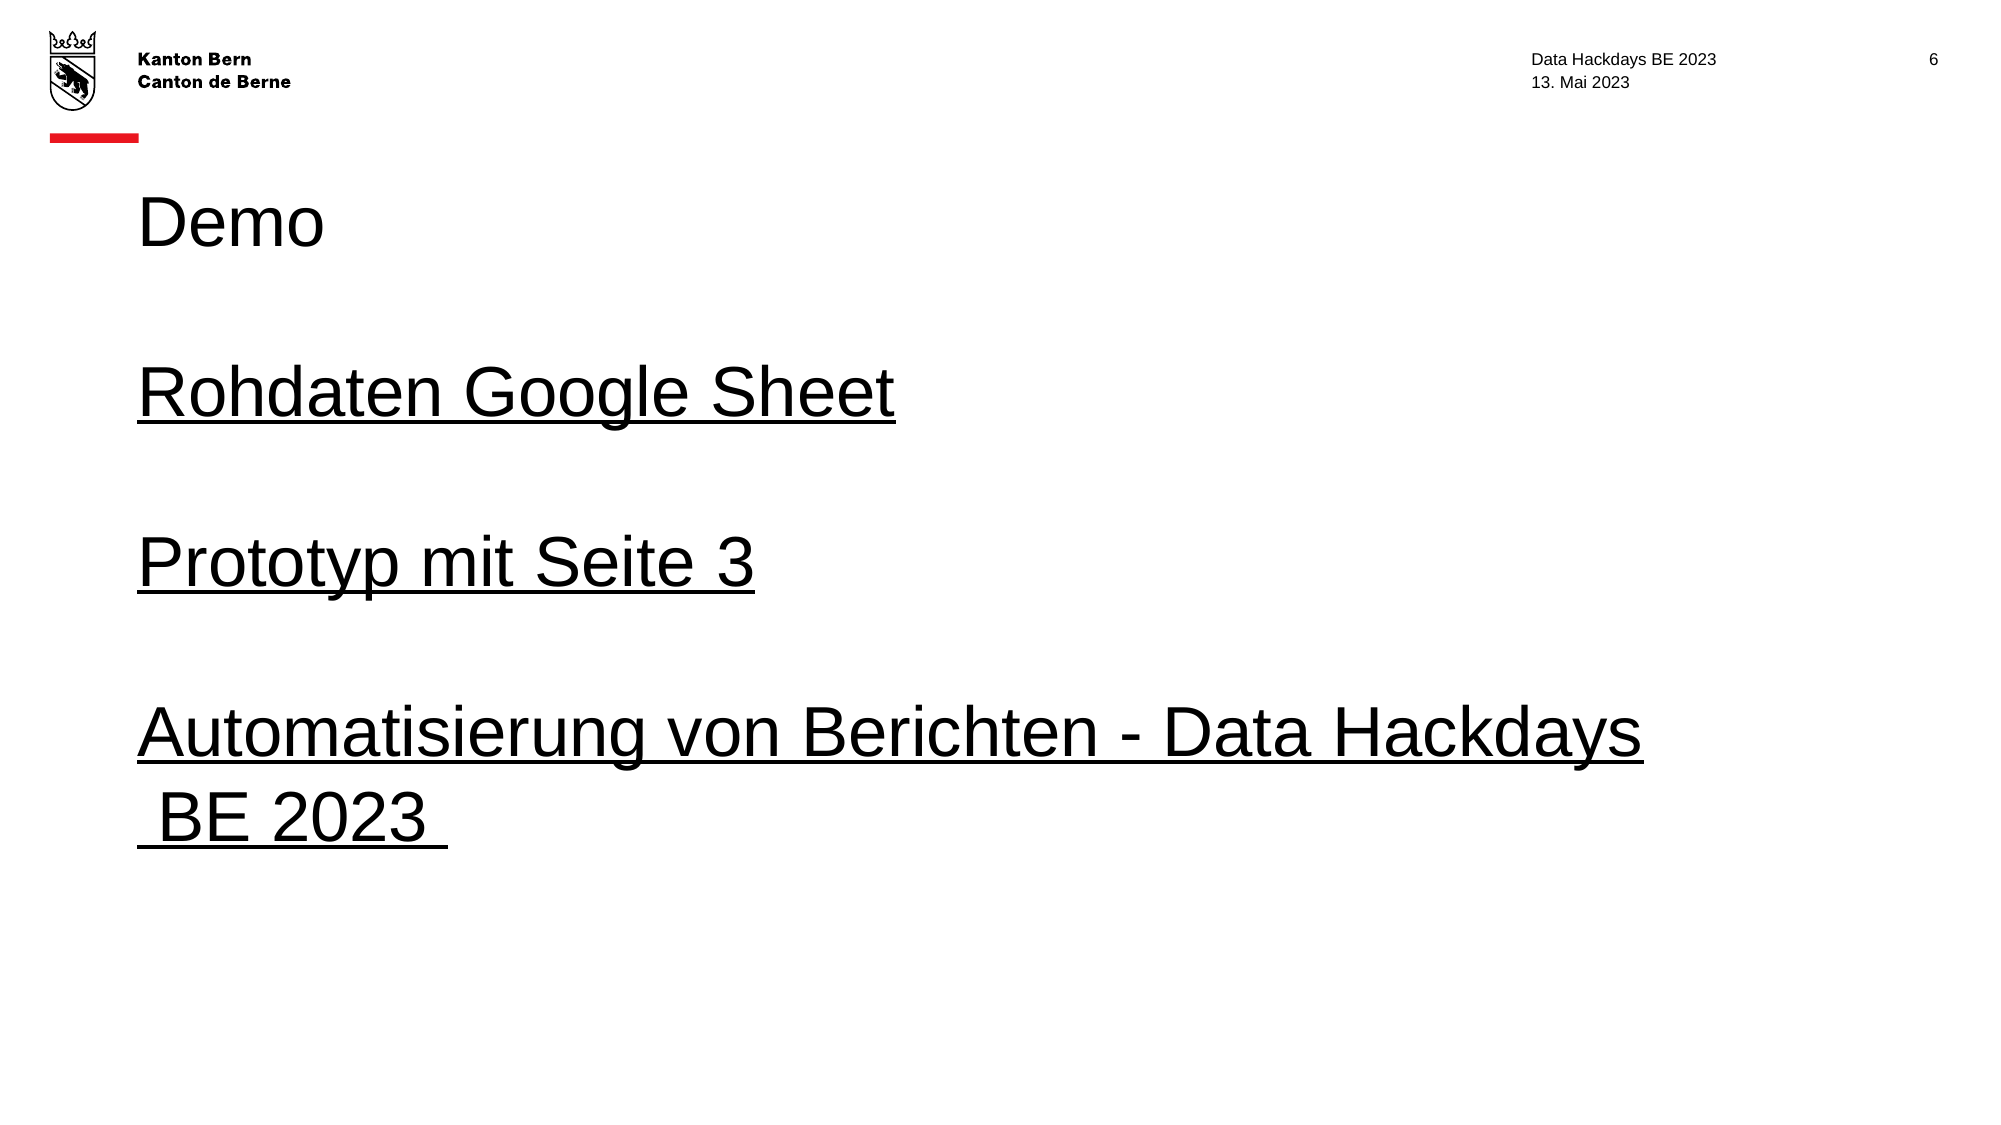

Data Hackdays BE 2023
6
13. Mai 2023
# Demo Rohdaten Google Sheet Prototyp mit Seite 3 Automatisierung von Berichten - Data Hackdays BE 2023